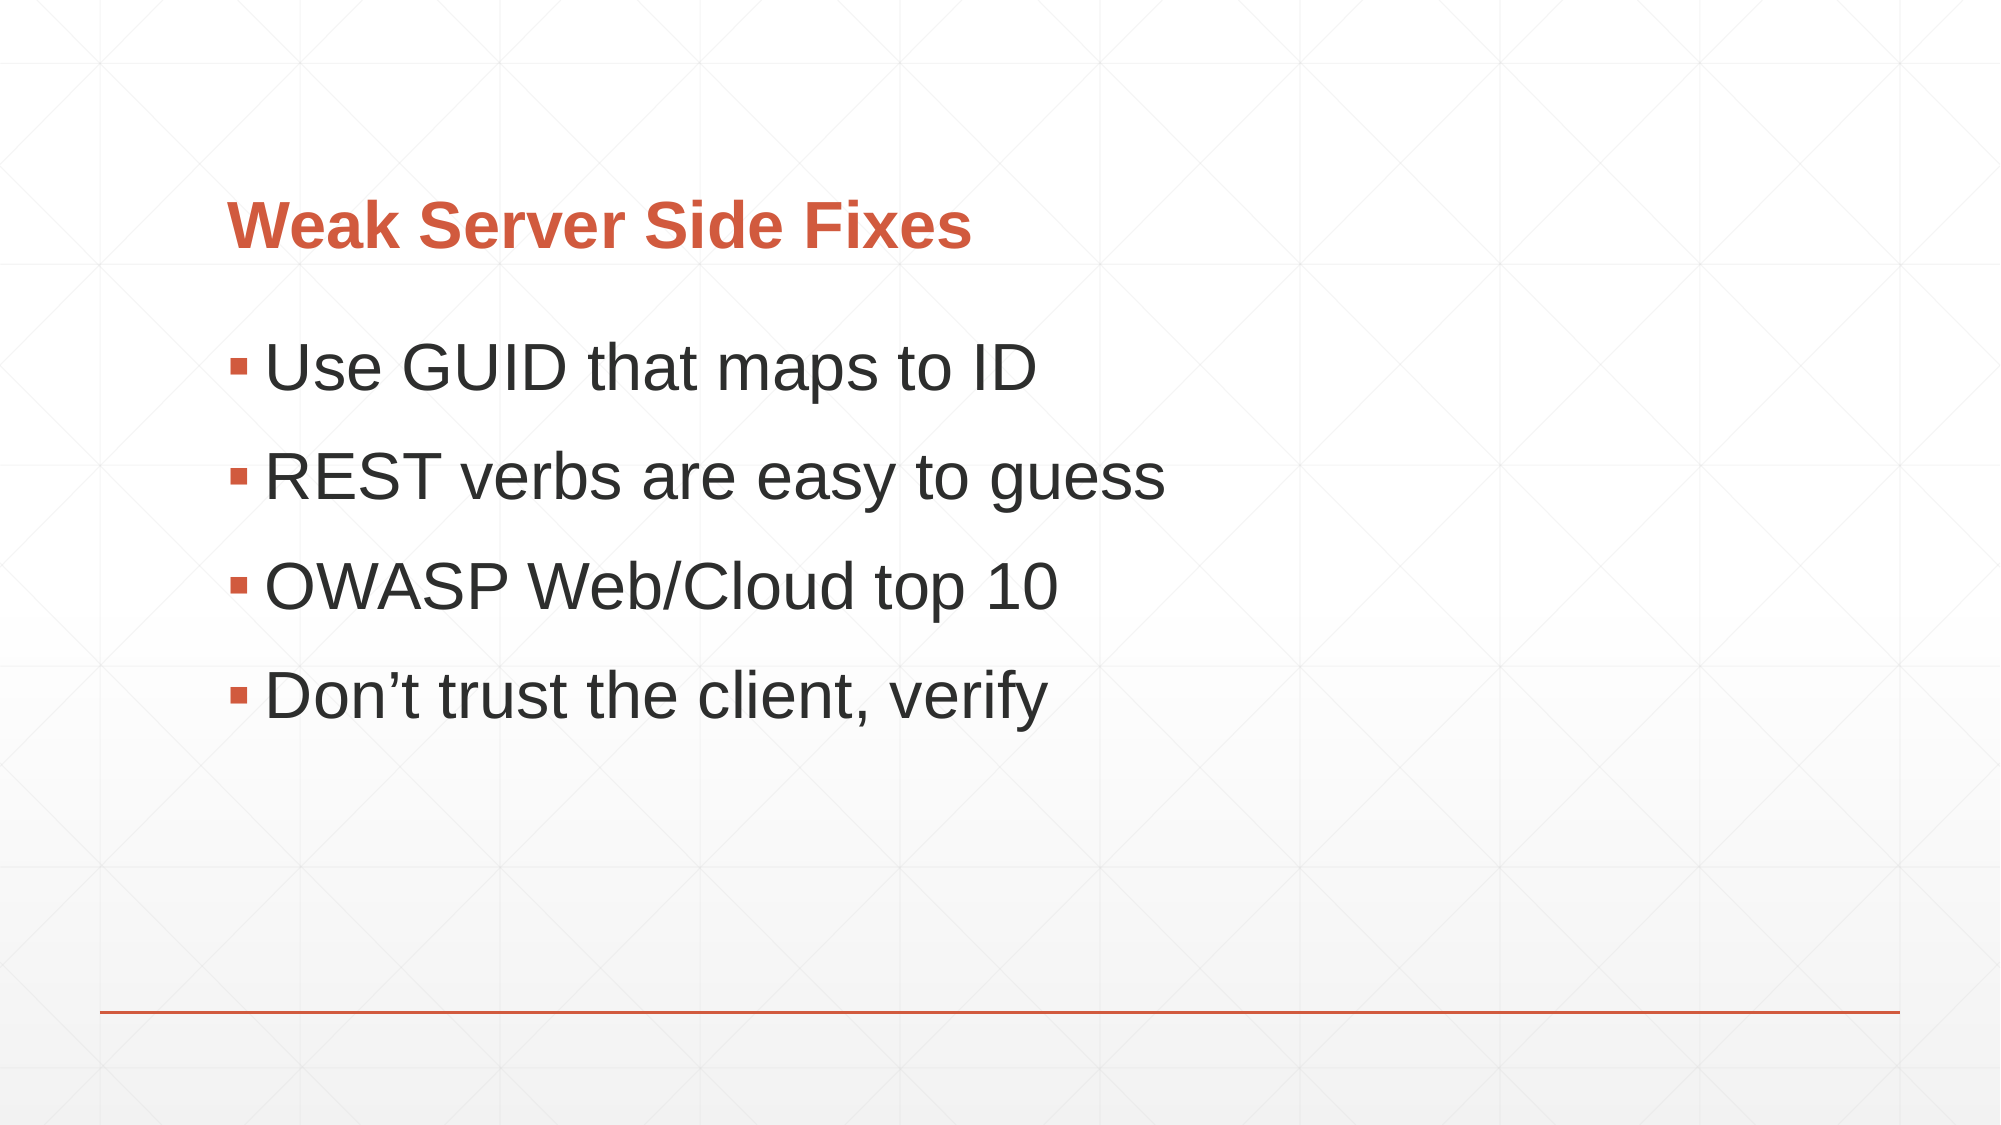

# Weak Server Side Fixes
Use GUID that maps to ID
REST verbs are easy to guess
OWASP Web/Cloud top 10
Don’t trust the client, verify